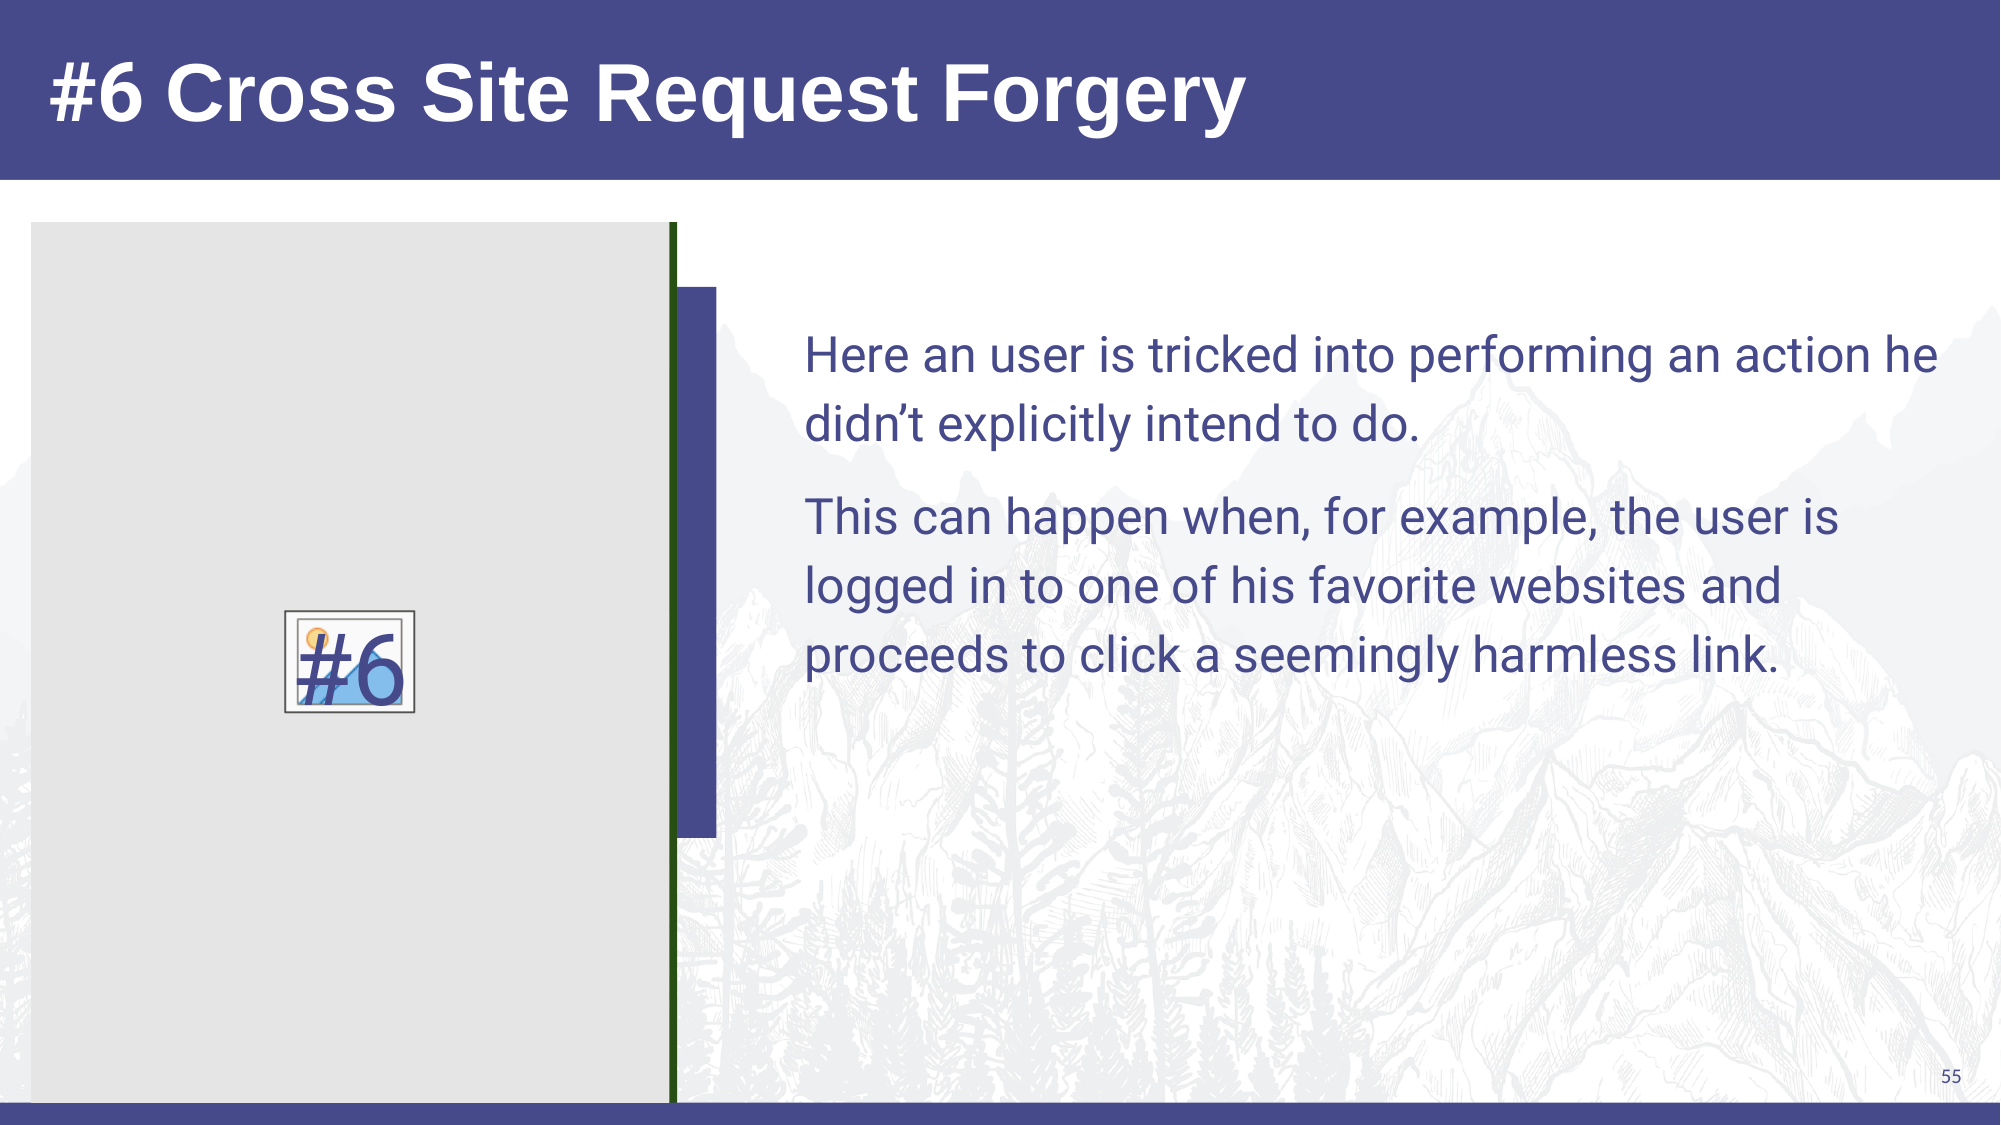

# #6 Cross Site Request Forgery

Here an user is tricked into performing an action he didn’t explicitly intend to do.
This can happen when, for example, the user is logged in to one of his favorite websites and proceeds to click a seemingly harmless link.
#6
55